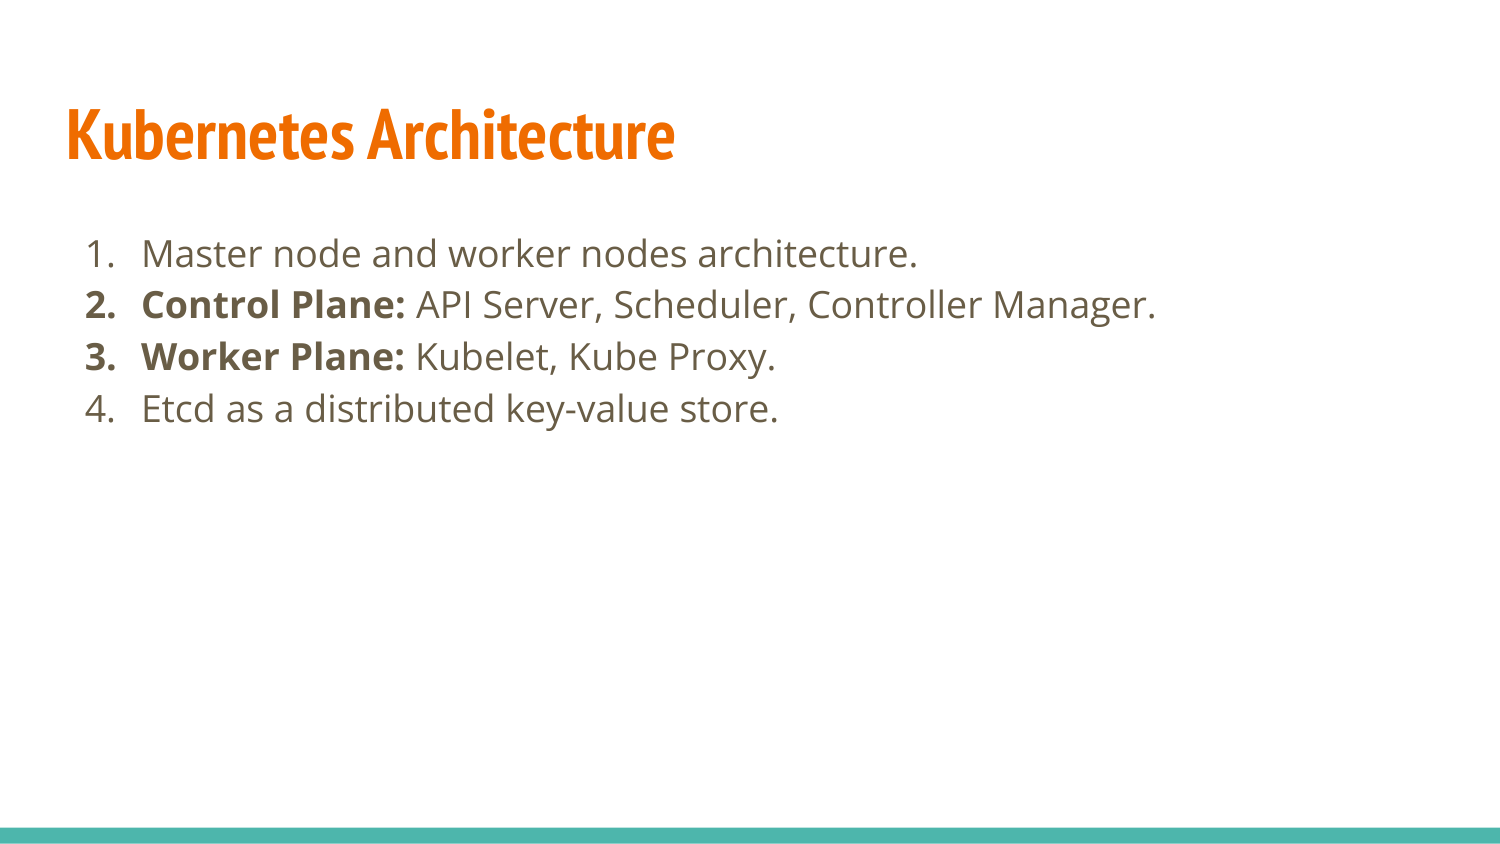

# Kubernetes Architecture
Master node and worker nodes architecture.
Control Plane: API Server, Scheduler, Controller Manager.
Worker Plane: Kubelet, Kube Proxy.
Etcd as a distributed key-value store.